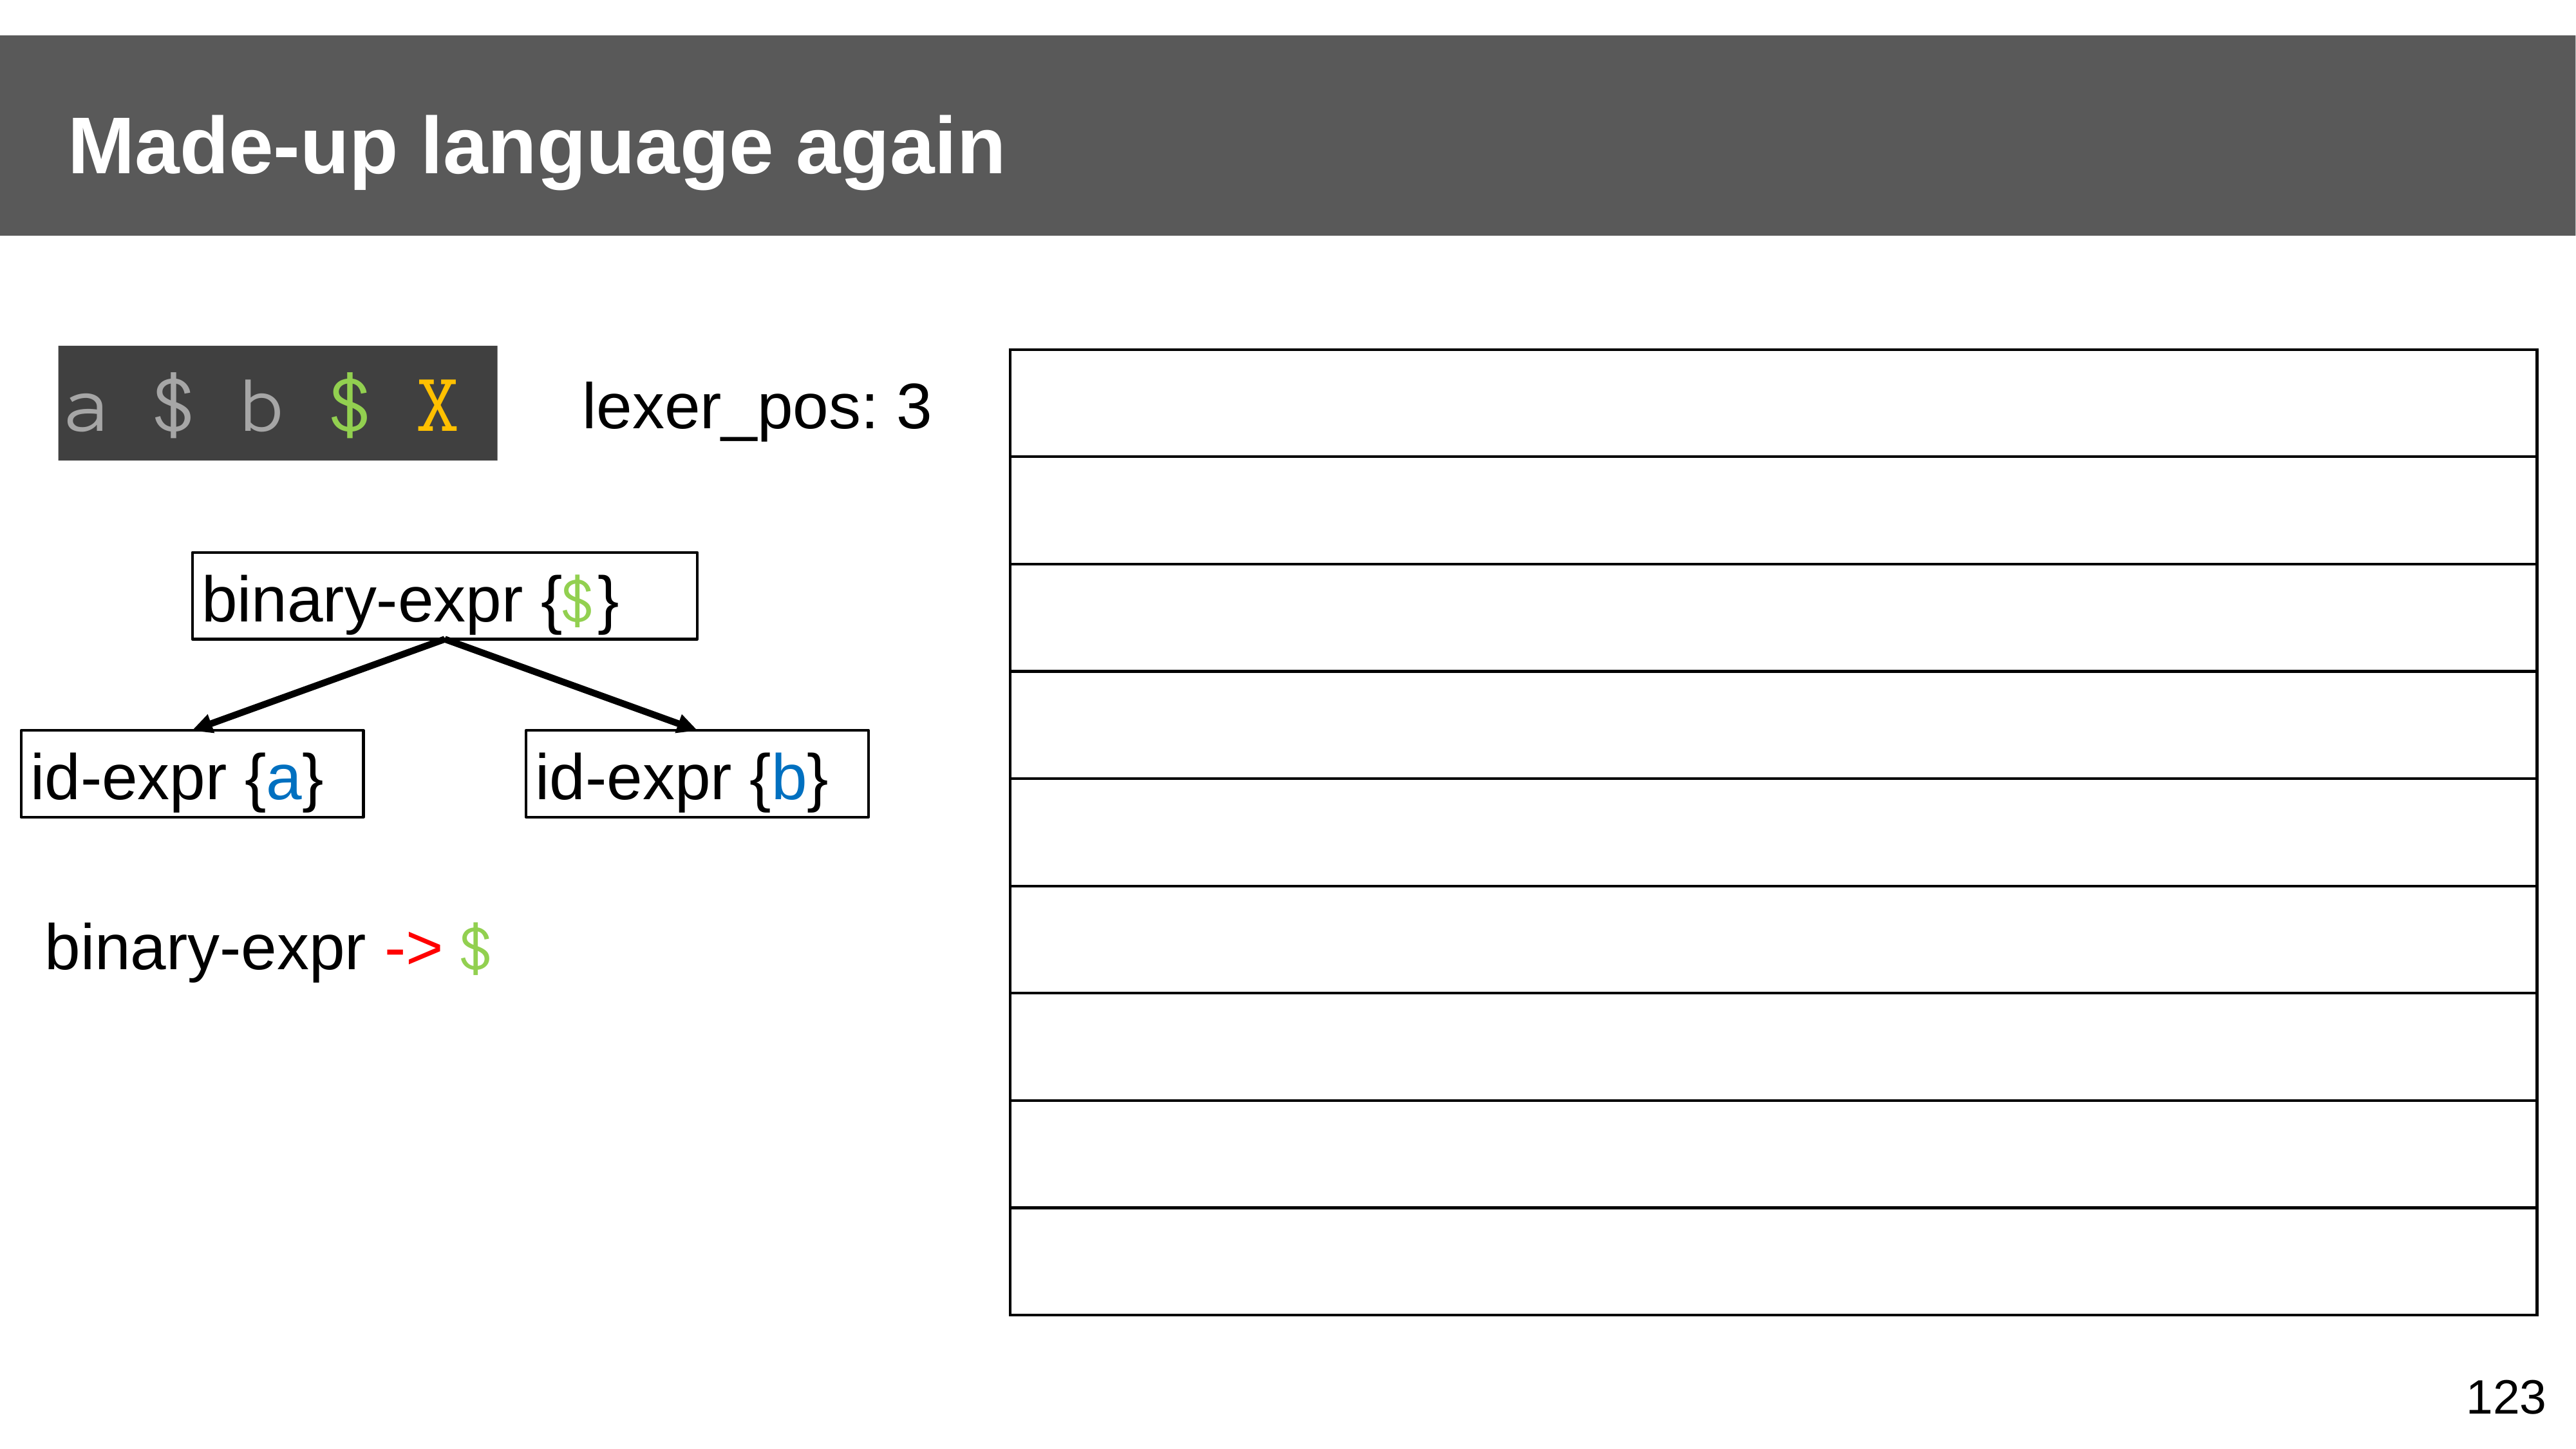

# Made-up language again
a $ b $ X

lexer_pos: 3

binary-expr {$}

id-expr {a}
id-expr {b}

binary-expr -> $